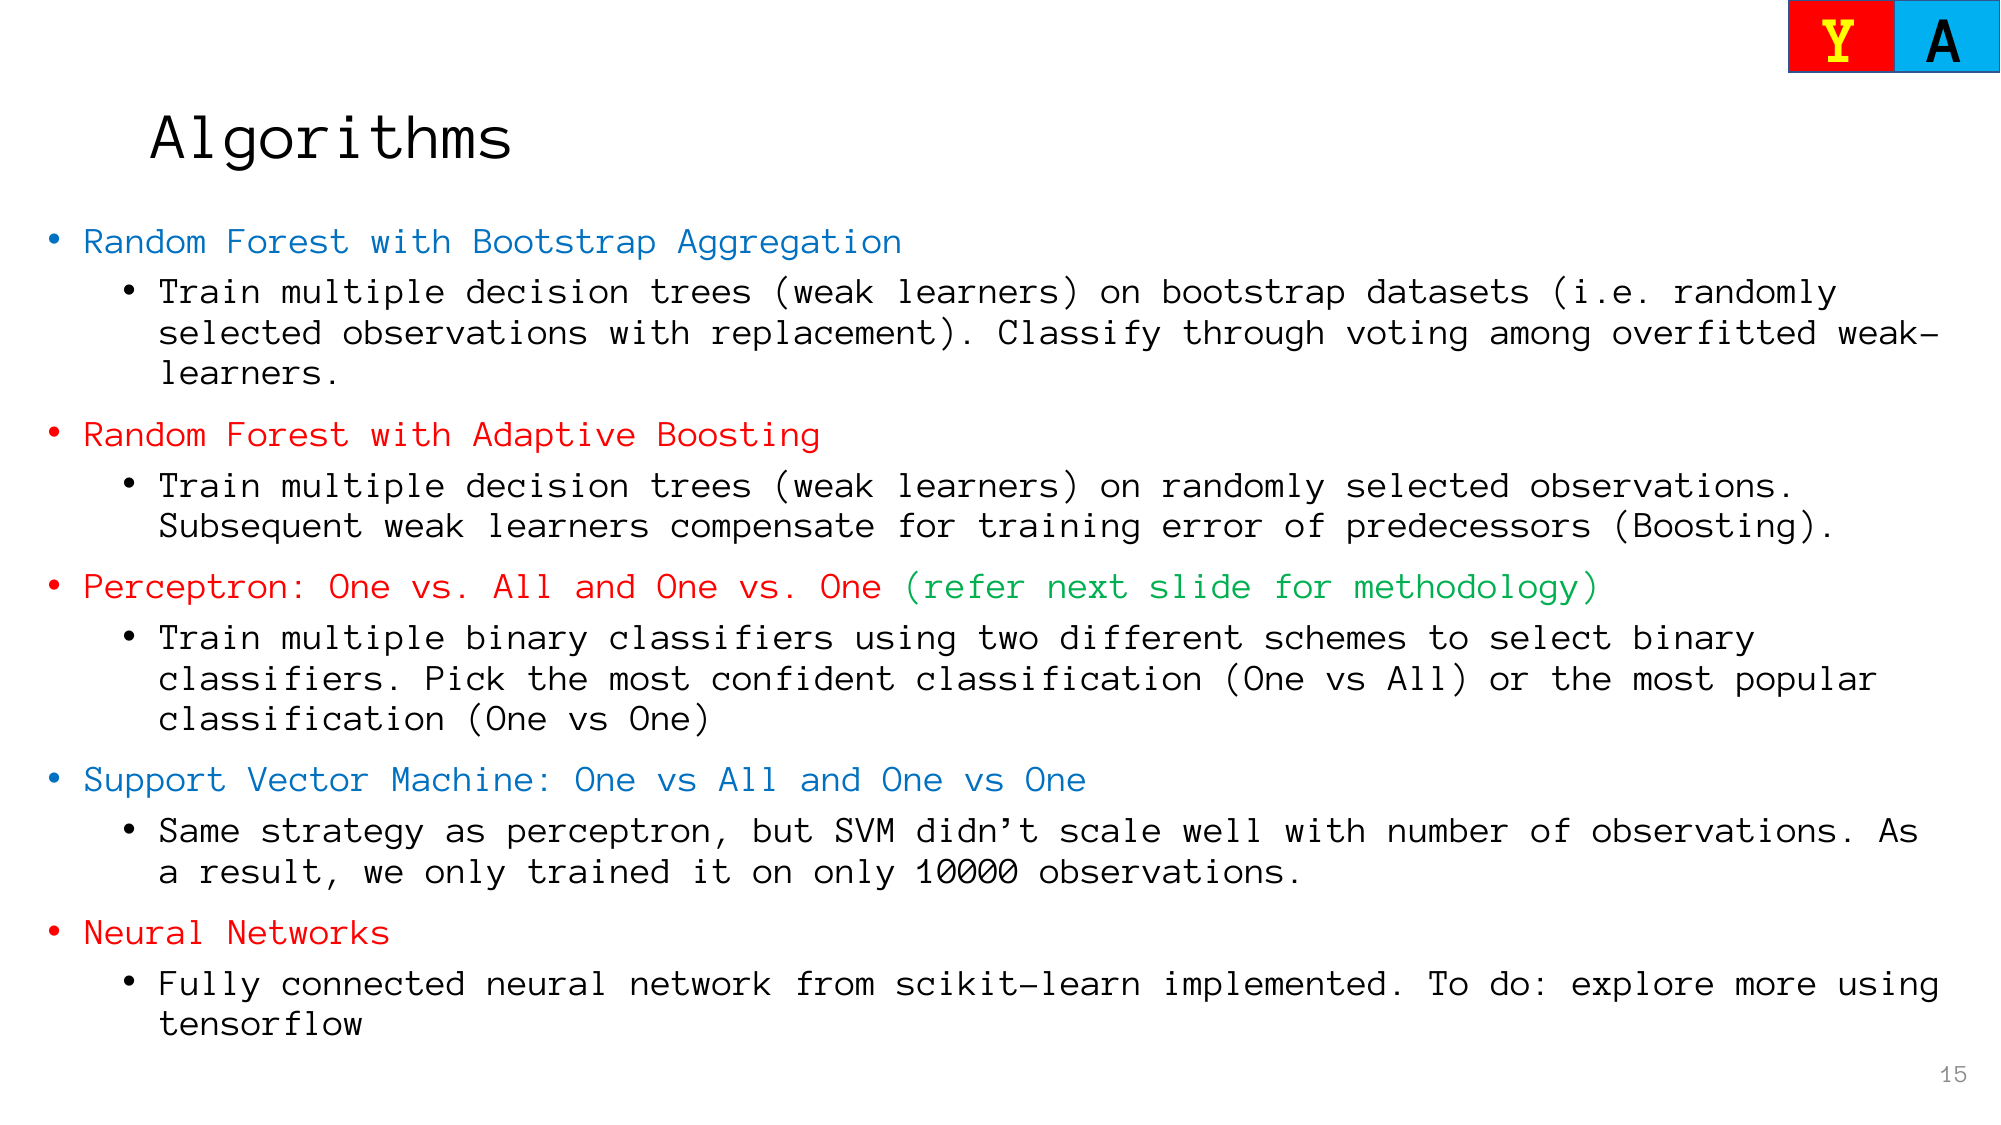

Y
A
# Algorithms
Random Forest with Bootstrap Aggregation
Train multiple decision trees (weak learners) on bootstrap datasets (i.e. randomly selected observations with replacement). Classify through voting among overfitted weak-learners.
Random Forest with Adaptive Boosting
Train multiple decision trees (weak learners) on randomly selected observations. Subsequent weak learners compensate for training error of predecessors (Boosting).
Perceptron: One vs. All and One vs. One (refer next slide for methodology)
Train multiple binary classifiers using two different schemes to select binary classifiers. Pick the most confident classification (One vs All) or the most popular classification (One vs One)
Support Vector Machine: One vs All and One vs One
Same strategy as perceptron, but SVM didn’t scale well with number of observations. As a result, we only trained it on only 10000 observations.
Neural Networks
Fully connected neural network from scikit-learn implemented. To do: explore more using tensorflow
15